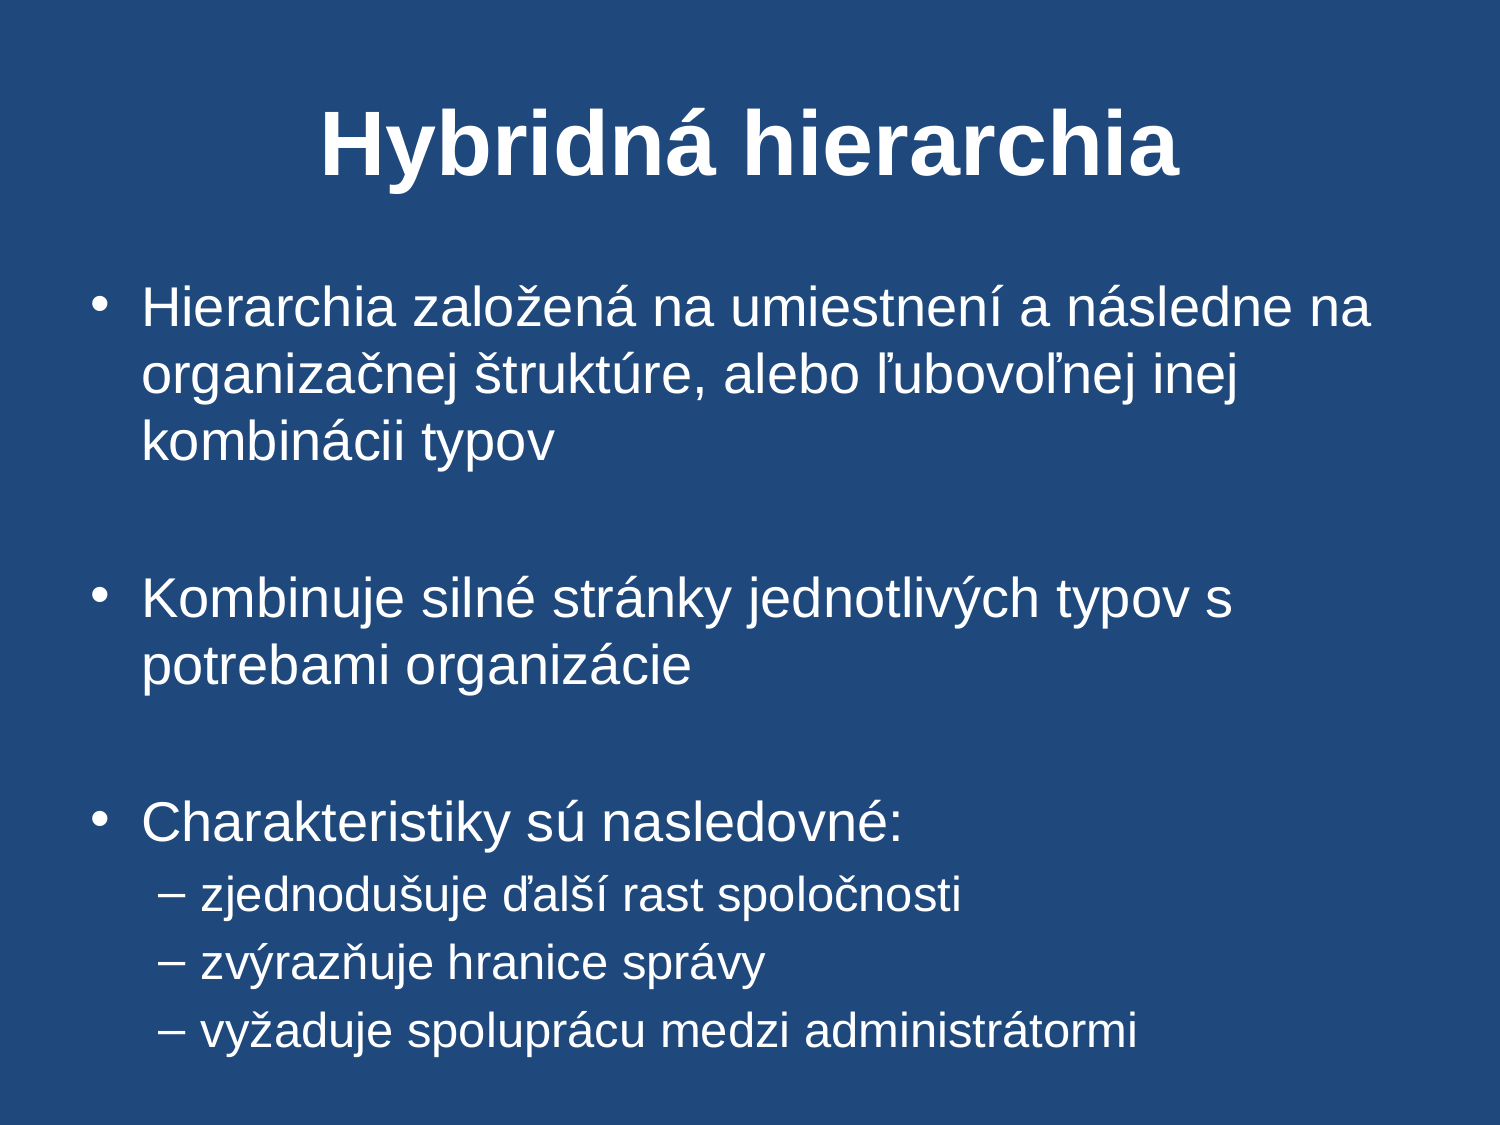

# Hybridná hierarchia
Hierarchia založená na umiestnení a následne na organizačnej štruktúre, alebo ľubovoľnej inej kombinácii typov

Kombinuje silné stránky jednotlivých typov s potrebami organizácie

Charakteristiky sú nasledovné:
zjednodušuje ďalší rast spoločnosti
zvýrazňuje hranice správy
vyžaduje spoluprácu medzi administrátormi